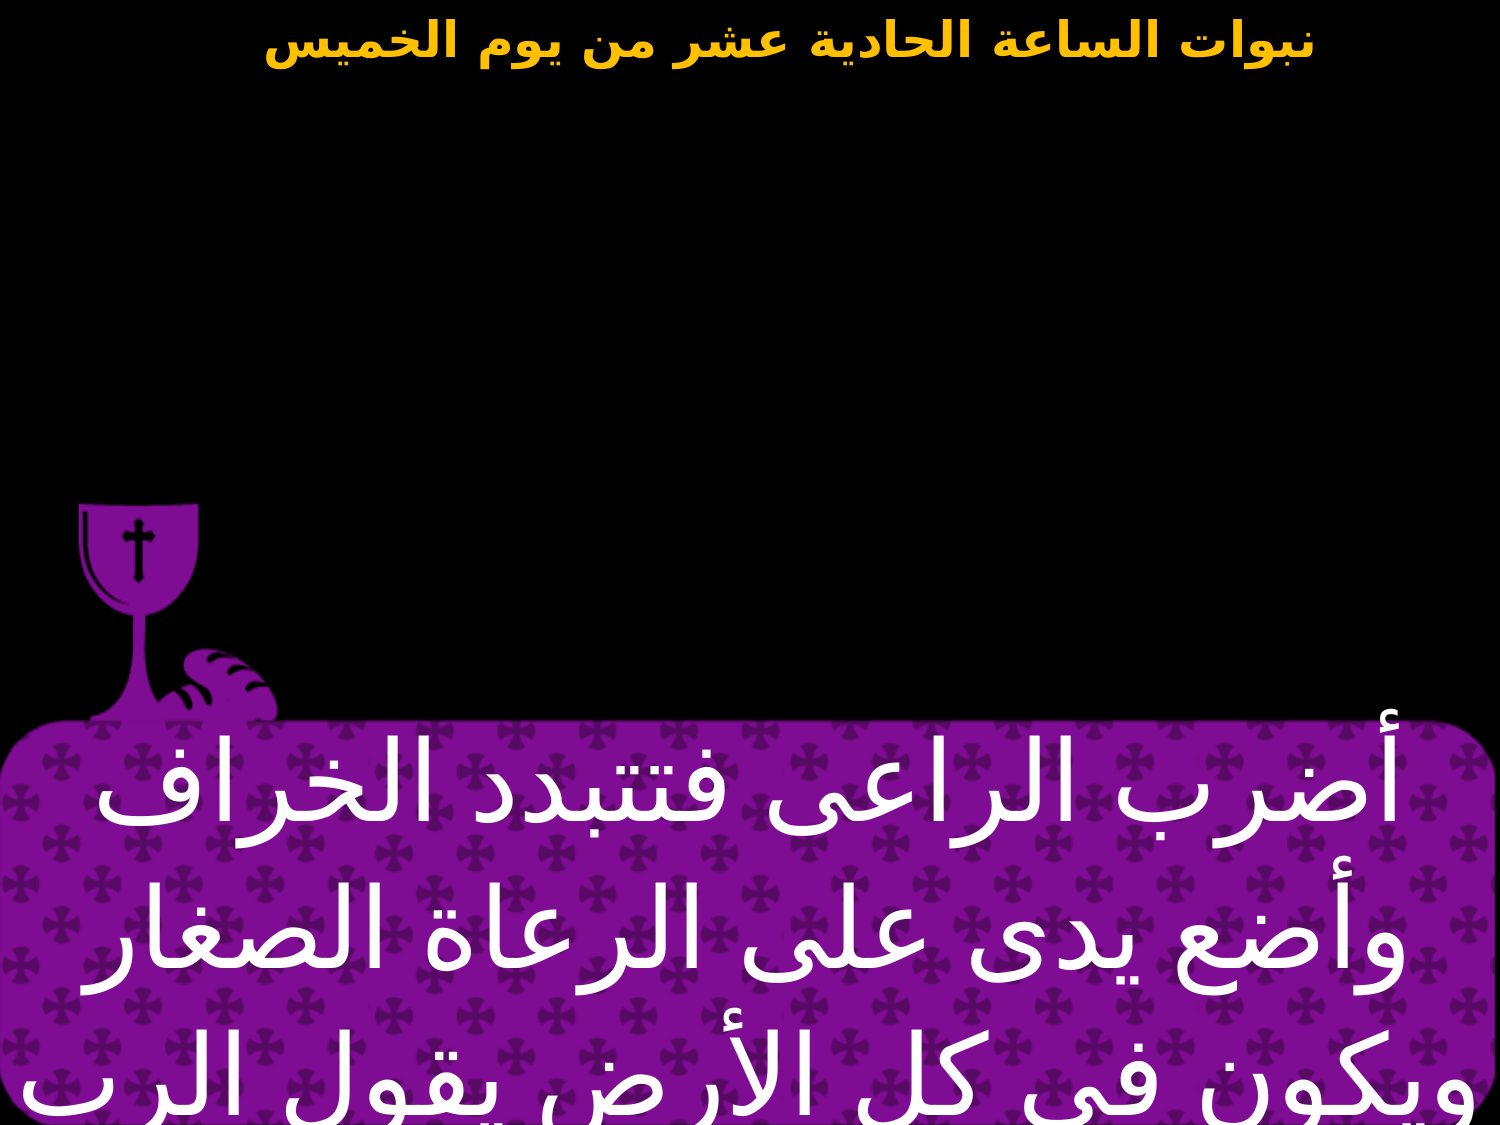

| أضرب الراعى فتتبدد الخراف وأضع يدى على الرعاة الصغار ويكون فى كل الأرض يقول الرب أن ثلثين |
| --- |